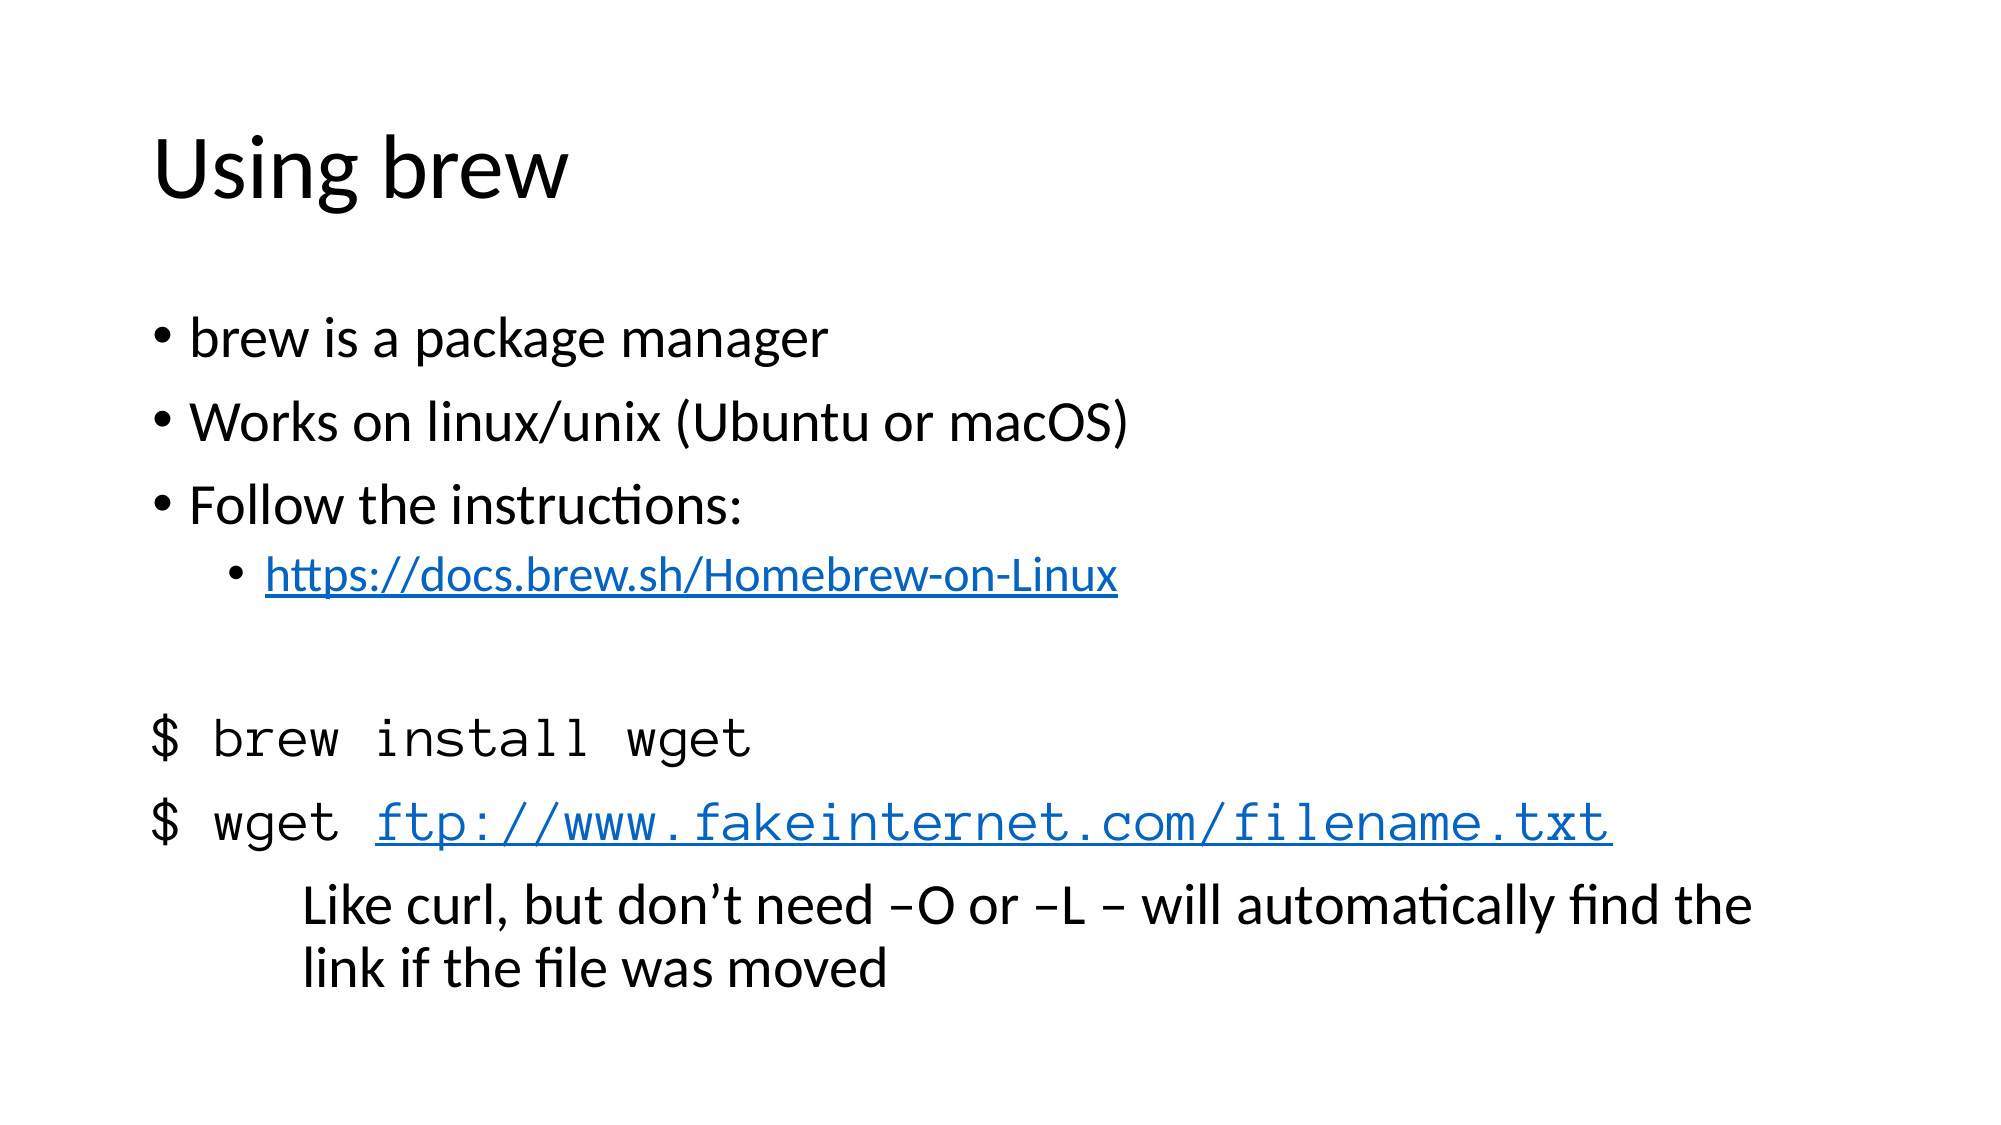

# Using brew
brew is a package manager
Works on linux/unix (Ubuntu or macOS)
Follow the instructions:
https://docs.brew.sh/Homebrew-on-Linux

$ brew install wget
$ wget ftp://www.fakeinternet.com/filename.txt
	Like curl, but don’t need –O or –L – will automatically find the 		link if the file was moved